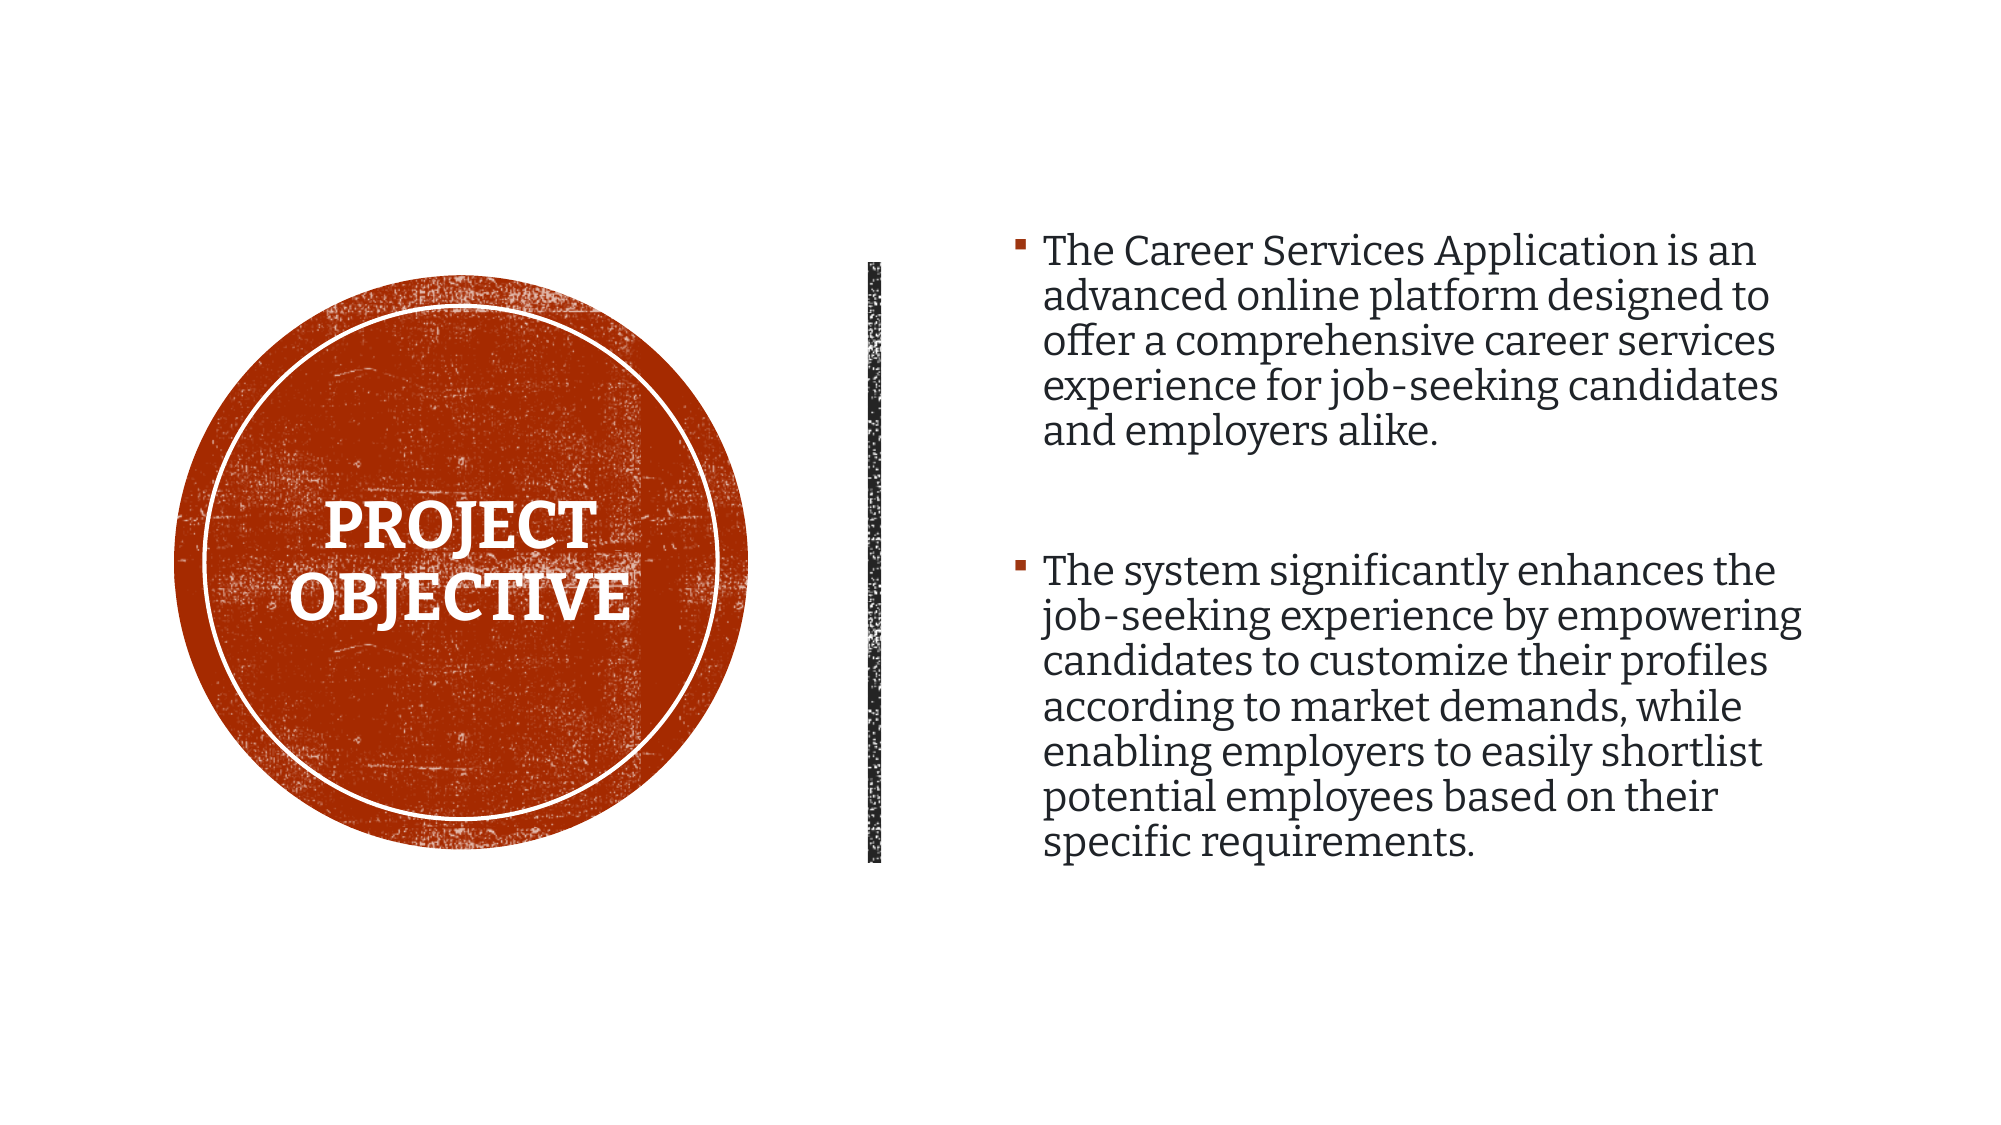

The Career Services Application is an advanced online platform designed to offer a comprehensive career services experience for job-seeking candidates and employers alike.

The system significantly enhances the job-seeking experience by empowering candidates to customize their profiles according to market demands, while enabling employers to easily shortlist potential employees based on their specific requirements.

# Project Objective

4